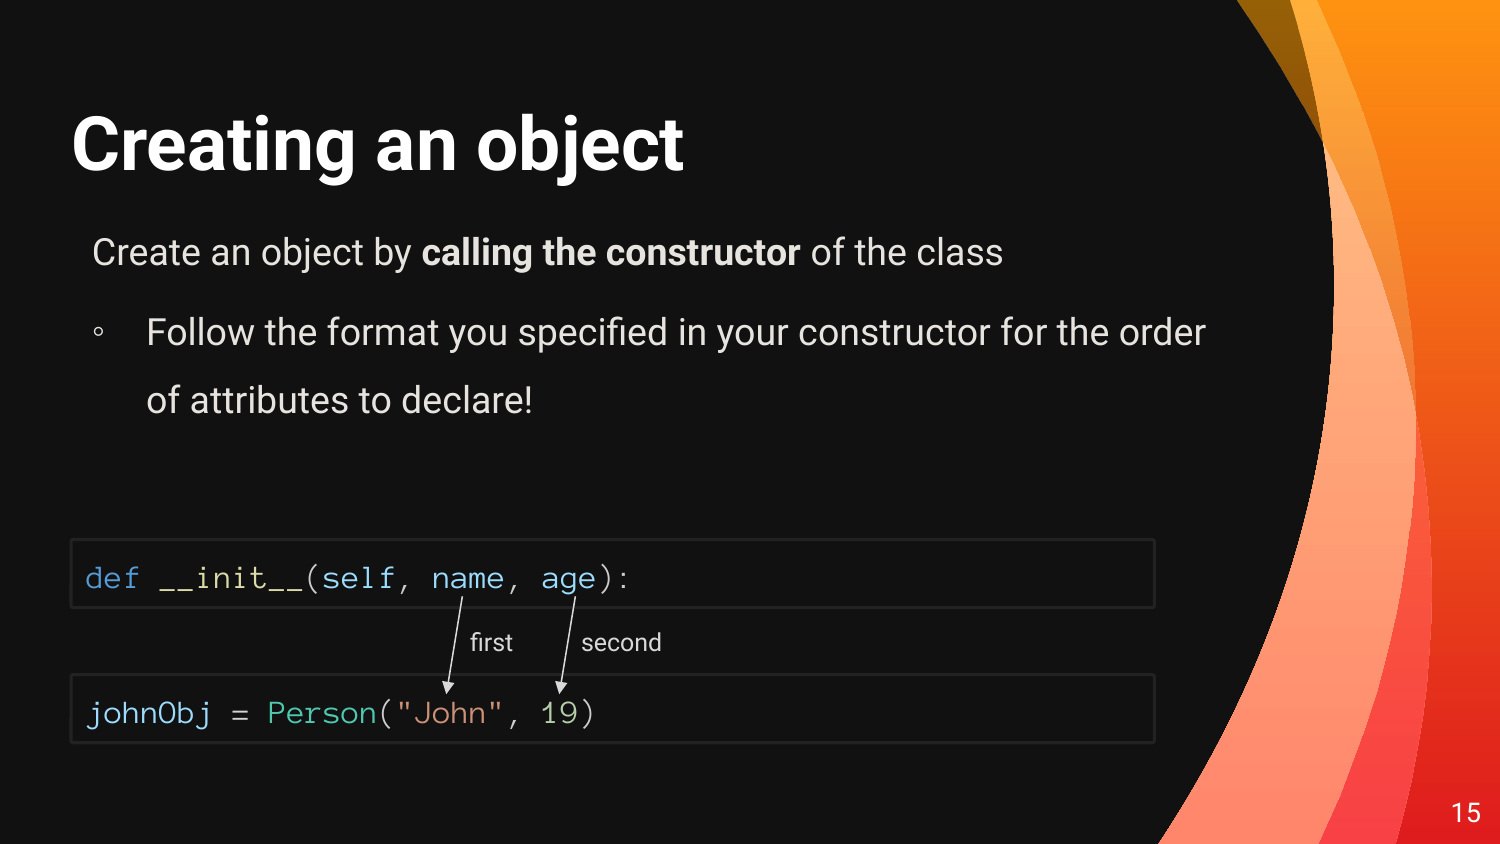

# Creating an object
Create an object by calling the constructor of the class
Follow the format you specified in your constructor for the order of attributes to declare!
def __init__(self, name, age):
first
second
johnObj = Person("John", 19)
15